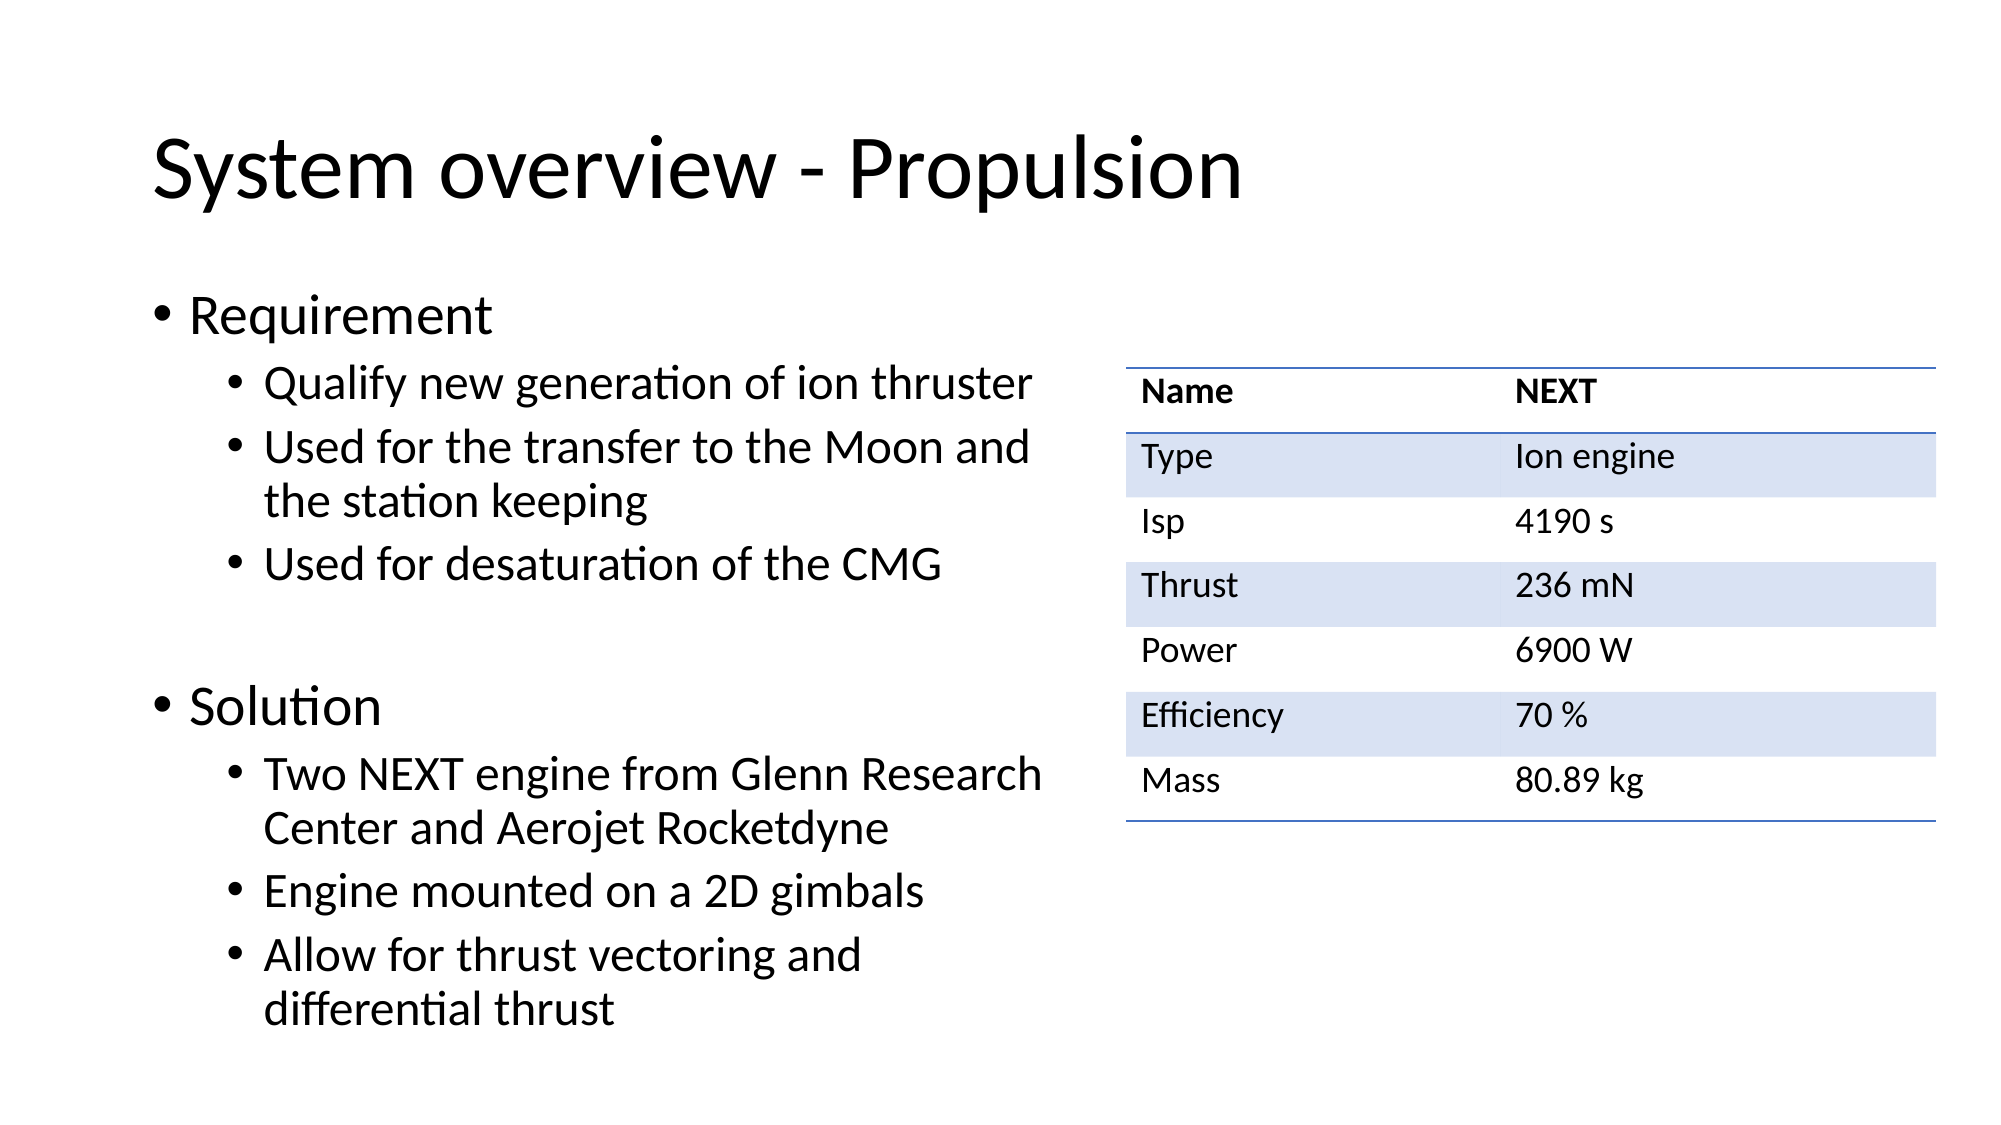

# System overview - Propulsion
Requirement
Qualify new generation of ion thruster
Used for the transfer to the Moon and the station keeping
Used for desaturation of the CMG

Solution
Two NEXT engine from Glenn Research Center and Aerojet Rocketdyne
Engine mounted on a 2D gimbals
Allow for thrust vectoring and differential thrust
| Name | NEXT |
| --- | --- |
| Type | Ion engine |
| Isp | 4190 s |
| Thrust | 236 mN |
| Power | 6900 W |
| Efficiency | 70 % |
| Mass | 80.89 kg |